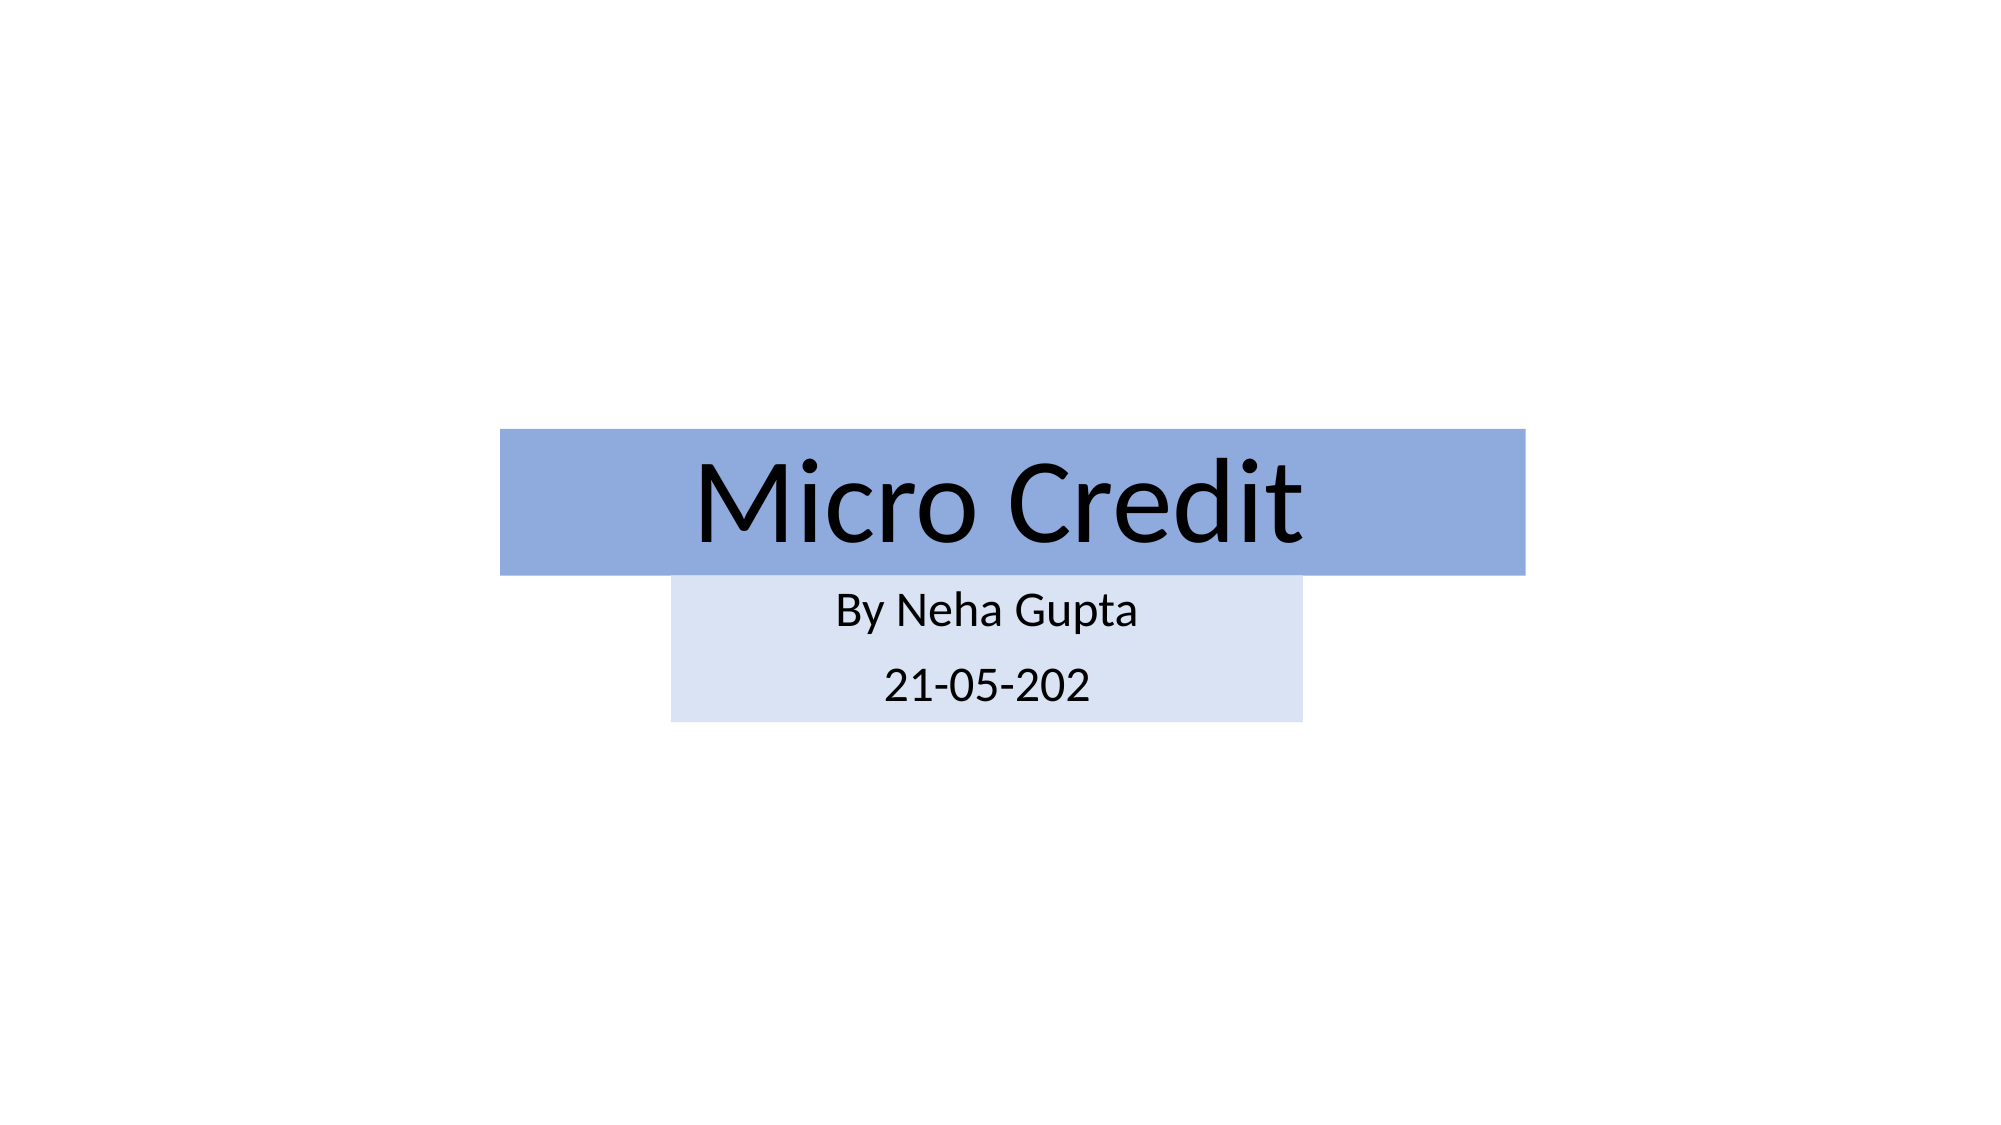

# Micro Credit
By Neha Gupta
21-05-202